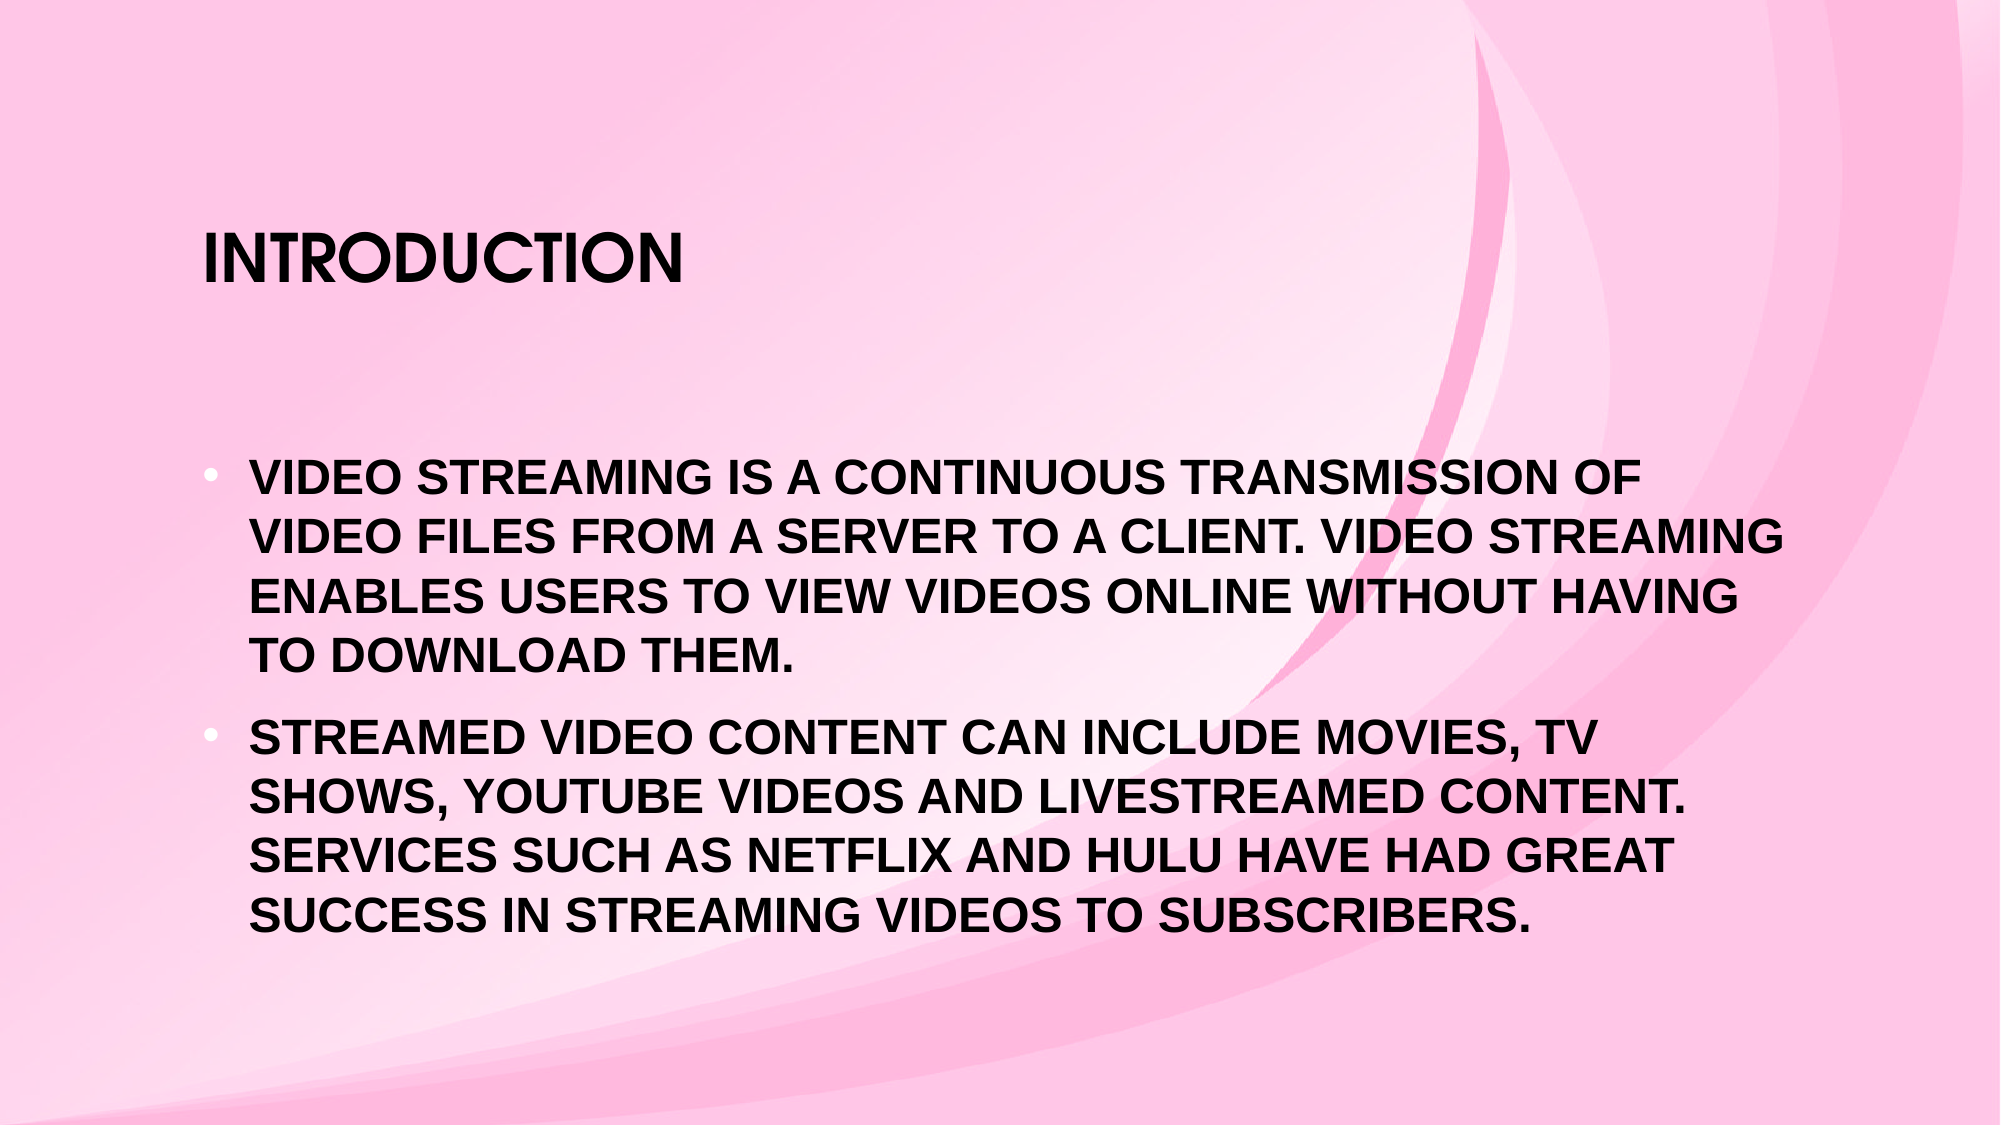

# INTRODUCTION
Video streaming is a continuous transmission of video files from a server to a client. Video streaming enables users to view videos online without having to download them.
Streamed video content can include movies, TV shows, YouTube videos and livestreamed content. Services such as Netflix and Hulu have had great success in streaming videos to subscribers.